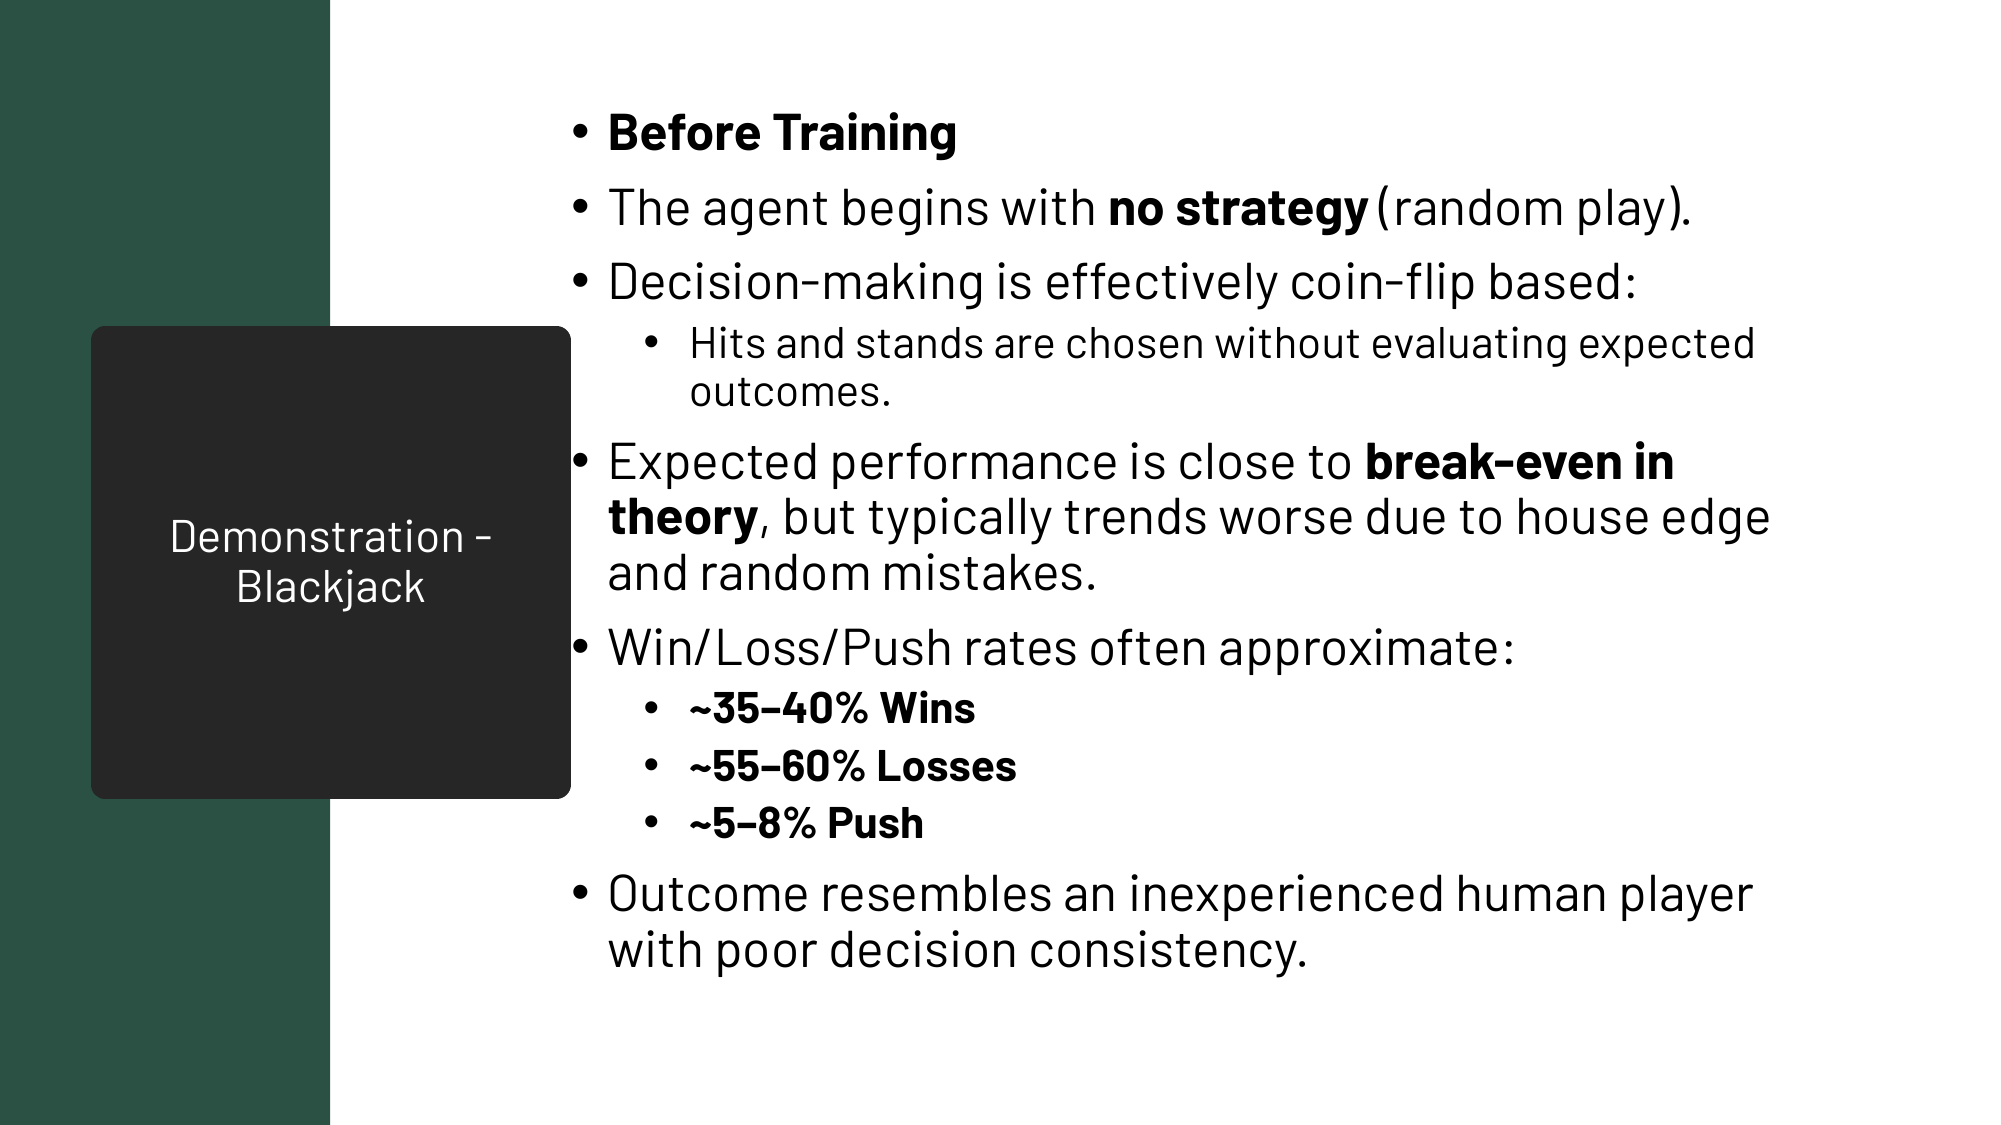

Before Training
The agent begins with no strategy (random play).
Decision-making is effectively coin-flip based:
Hits and stands are chosen without evaluating expected outcomes.
Expected performance is close to break-even in theory, but typically trends worse due to house edge and random mistakes.
Win/Loss/Push rates often approximate:
~35–40% Wins
~55–60% Losses
~5–8% Push
Outcome resembles an inexperienced human player with poor decision consistency.

# Demonstration - Blackjack